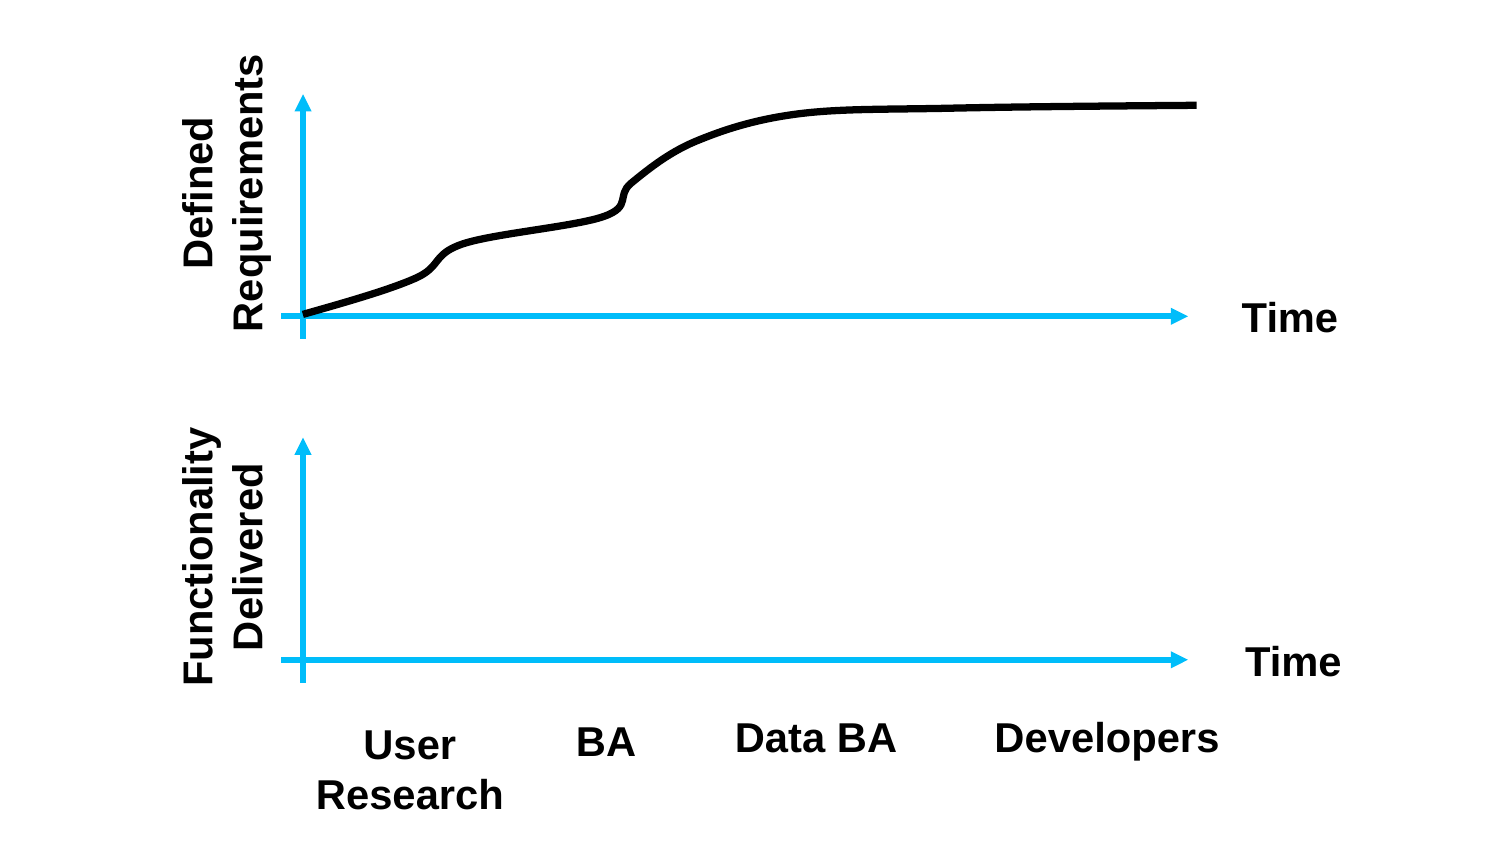

Defined Requirements
Time

Functionality Delivered
Time
Data BA
Developers
BA
User Research